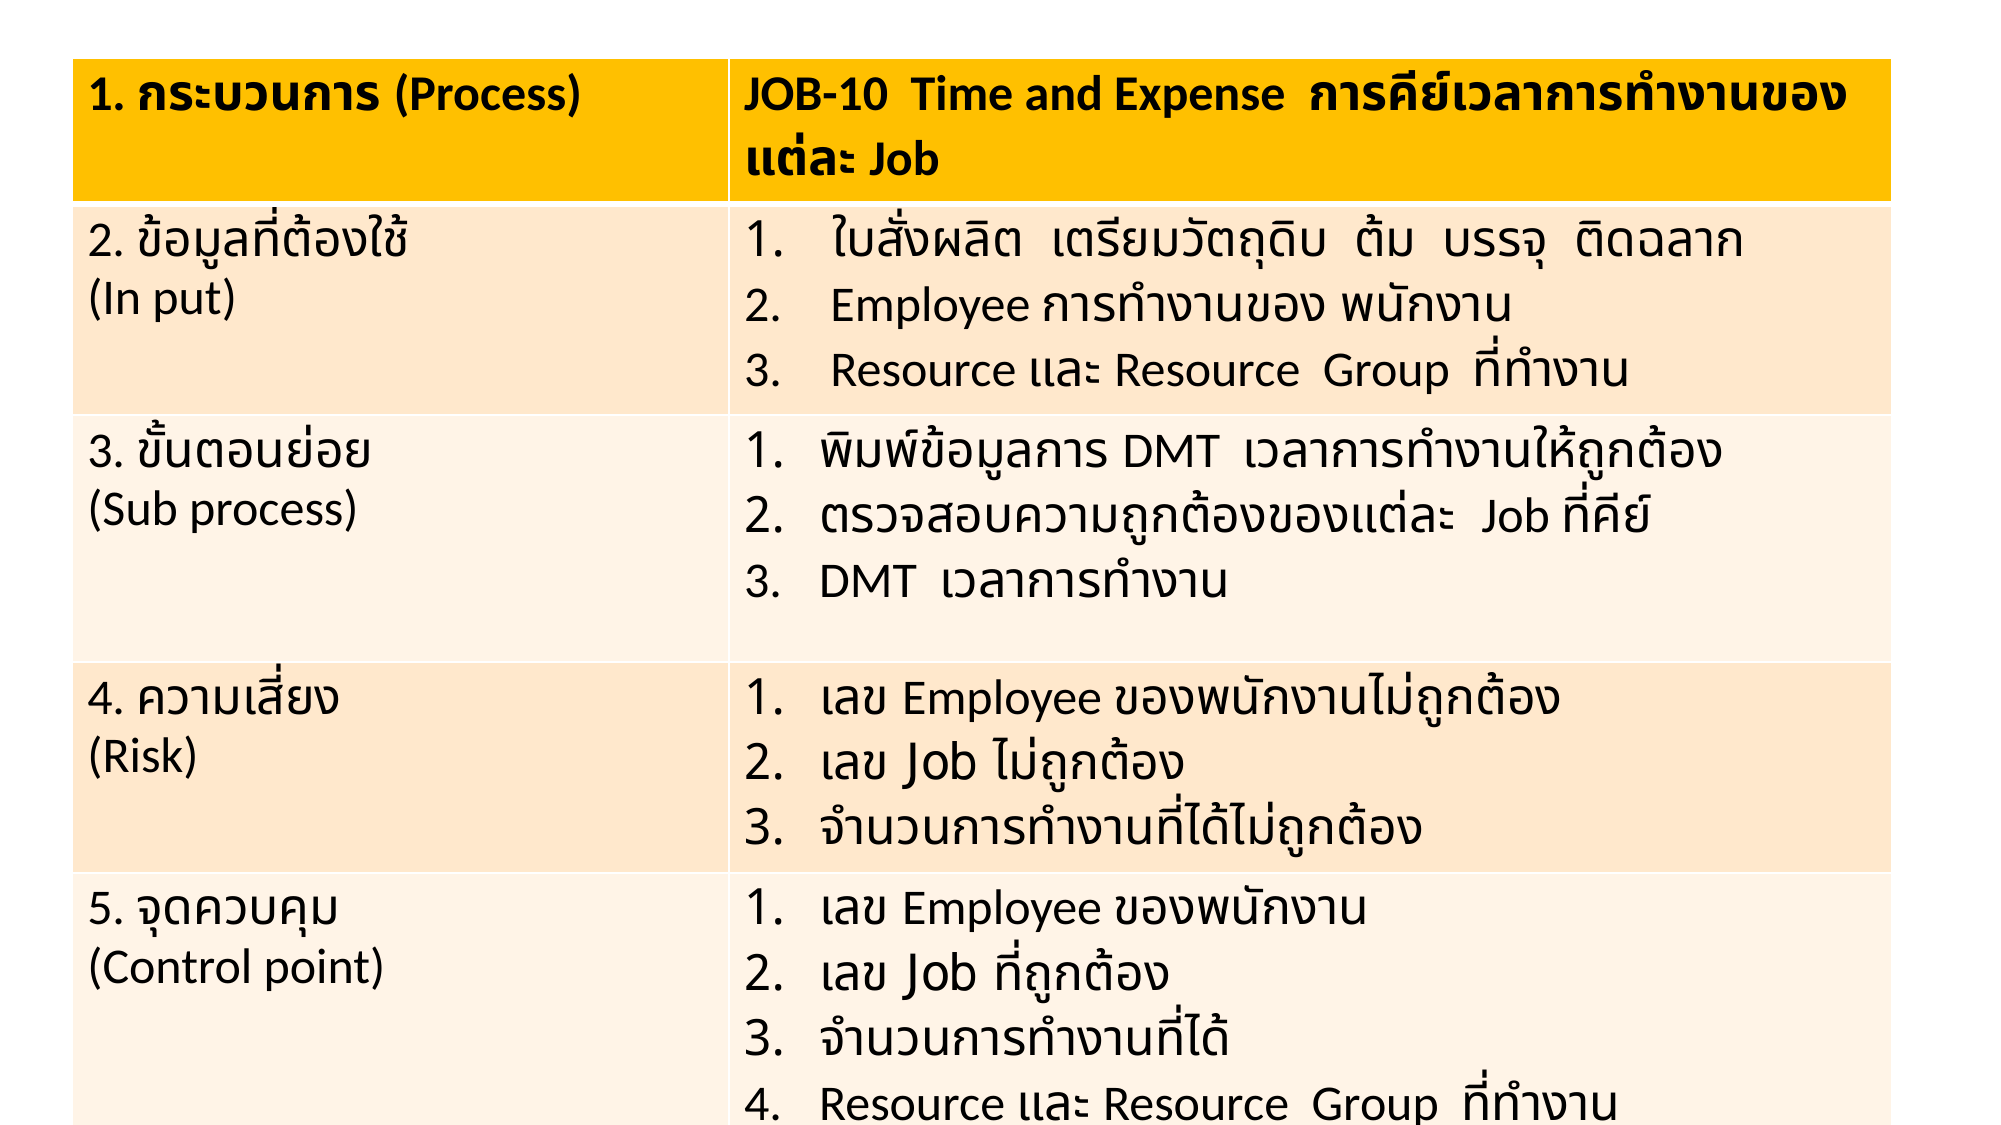

| 1. กระบวนการ (Process) | JOB-10 Time and Expense การคีย์เวลาการทำงานของแต่ละ Job |
| --- | --- |
| 2. ข้อมูลที่ต้องใช้ (In put) | ใบสั่งผลิต เตรียมวัตถุดิบ ต้ม บรรจุ ติดฉลาก Employee การทำงานของ พนักงาน Resource และ Resource Group ที่ทำงาน |
| 3. ขั้นตอนย่อย (Sub process) | พิมพ์ข้อมูลการ DMT เวลาการทำงานให้ถูกต้อง ตรวจสอบความถูกต้องของแต่ละ Job ที่คีย์ DMT เวลาการทำงาน |
| 4. ความเสี่ยง (Risk) | เลข Employee ของพนักงานไม่ถูกต้อง เลข Job ไม่ถูกต้อง จำนวนการทำงานที่ได้ไม่ถูกต้อง |
| 5. จุดควบคุม (Control point) | เลข Employee ของพนักงาน เลข Job ที่ถูกต้อง จำนวนการทำงานที่ได้ Resource และ Resource Group ที่ทำงาน |